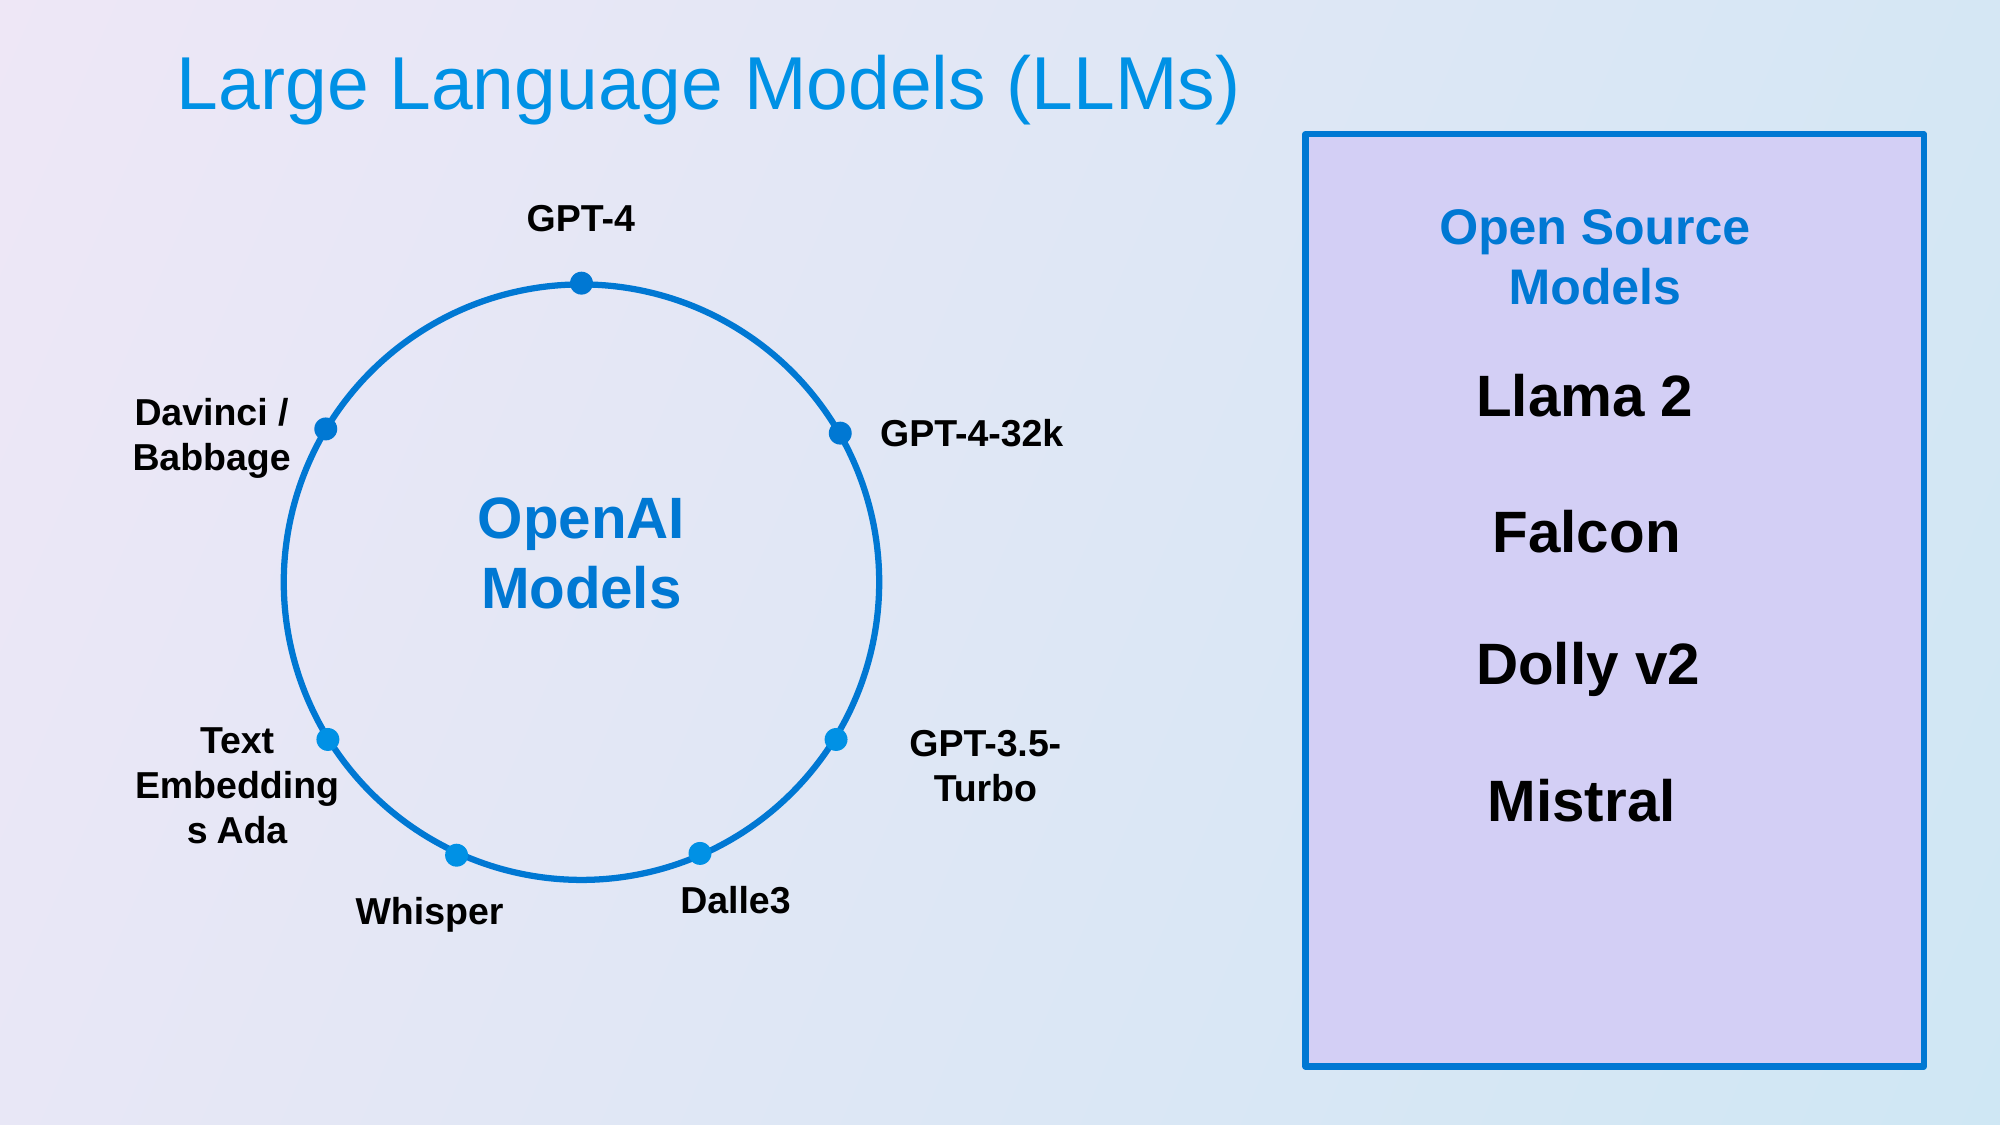

Large Language Models (LLMs)

GPT-4

Davinci / Babbage

GPT-4-32k

OpenAI Models
Text Embeddings Ada

GPT-3.5-Turbo

Dalle3
Open Source Models
Llama 2
Falcon
Dolly v2
Mistral

Whisper